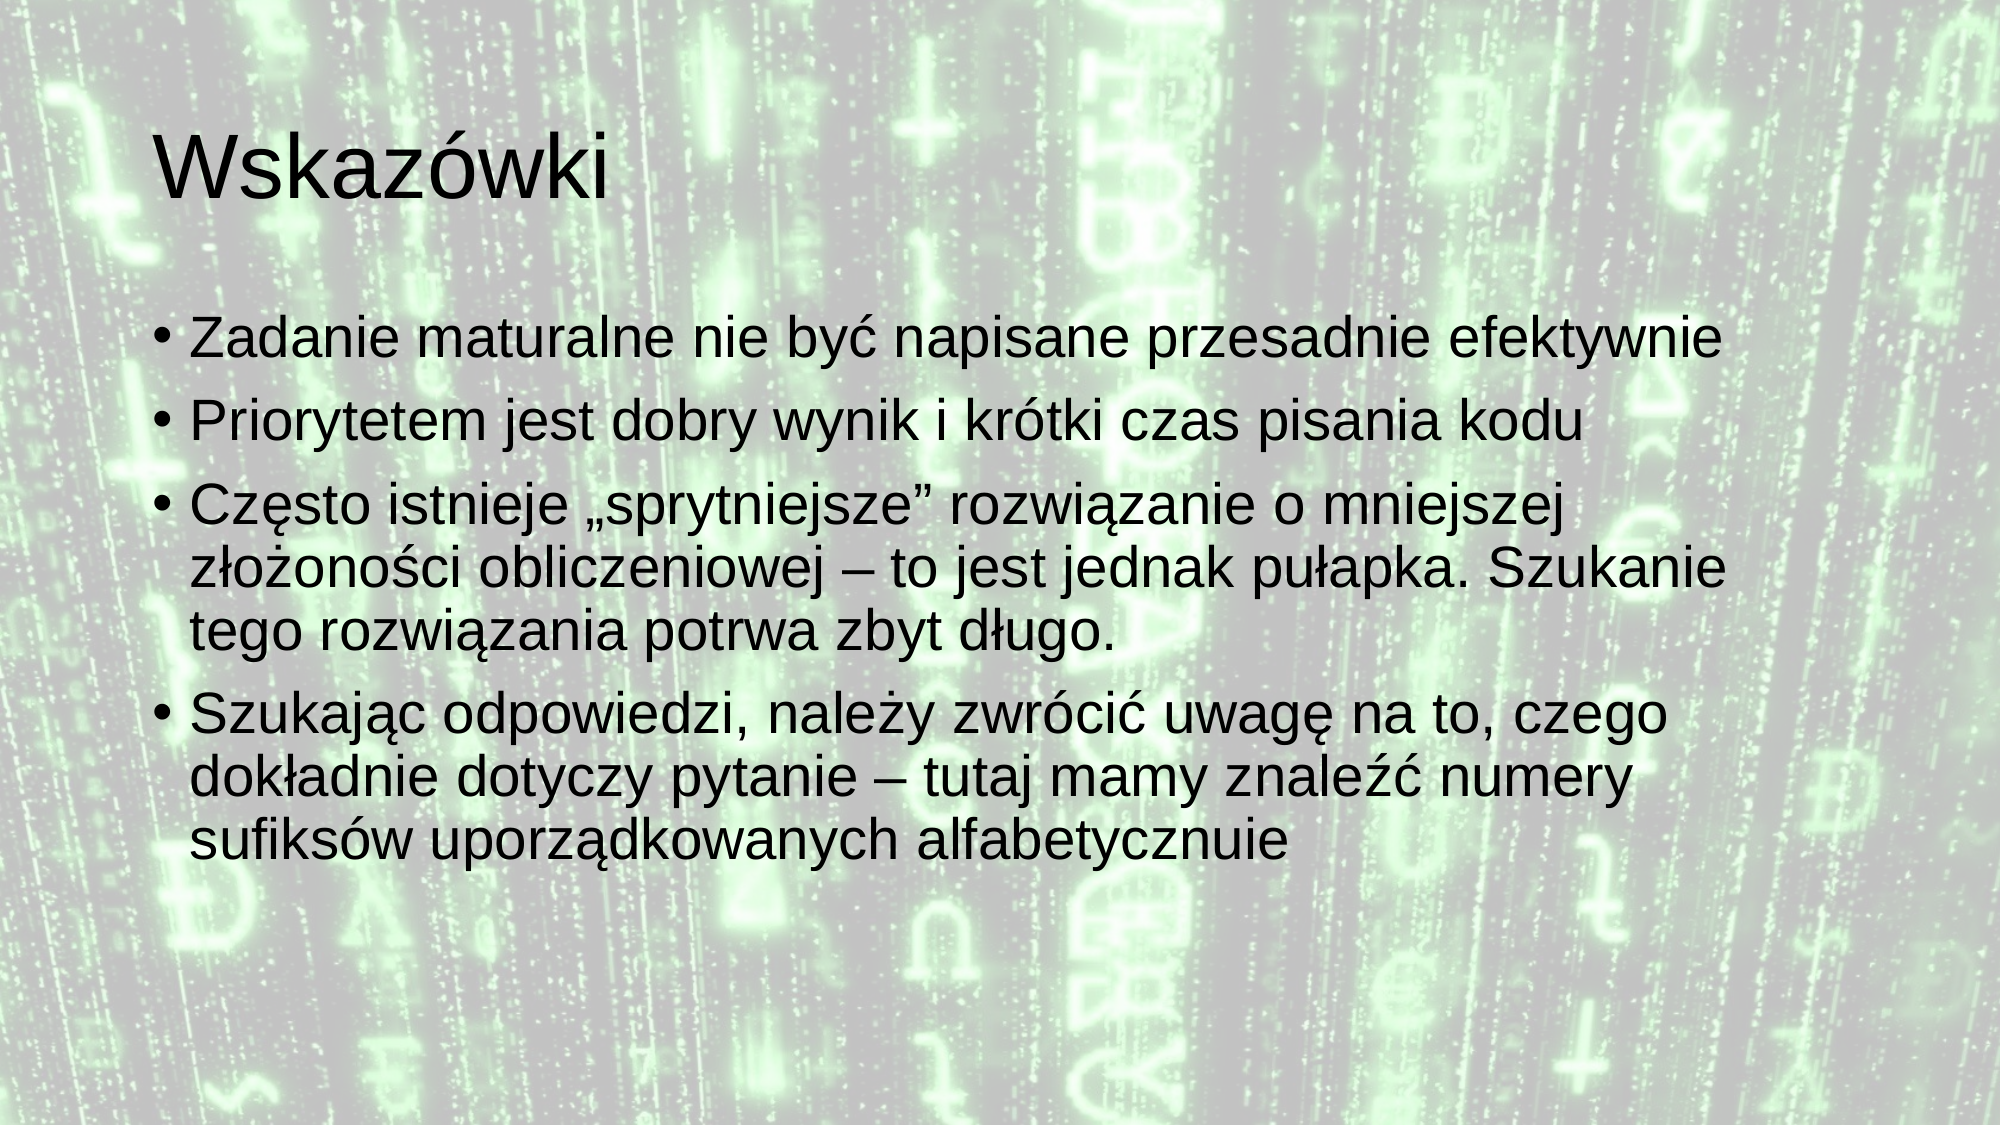

# Wskazówki
Zadanie maturalne nie być napisane przesadnie efektywnie
Priorytetem jest dobry wynik i krótki czas pisania kodu
Często istnieje „sprytniejsze” rozwiązanie o mniejszej złożoności obliczeniowej – to jest jednak pułapka. Szukanie tego rozwiązania potrwa zbyt długo.
Szukając odpowiedzi, należy zwrócić uwagę na to, czego dokładnie dotyczy pytanie – tutaj mamy znaleźć numery sufiksów uporządkowanych alfabetycznuie